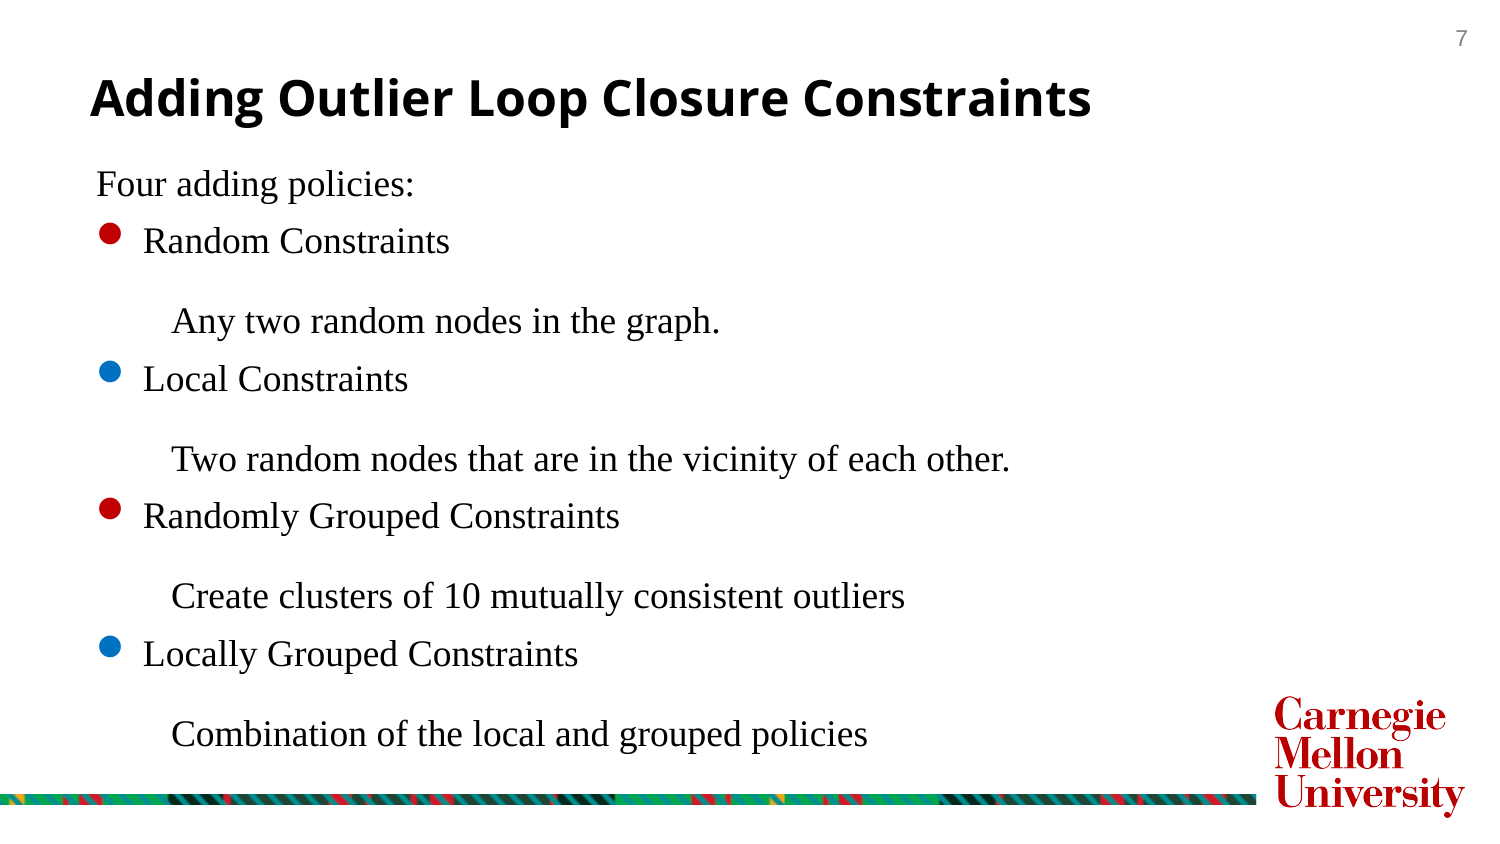

# Adding Outlier Loop Closure Constraints
Four adding policies:
Random Constraints
Any two random nodes in the graph.
Local Constraints
Two random nodes that are in the vicinity of each other.
Randomly Grouped Constraints
Create clusters of 10 mutually consistent outliers
Locally Grouped Constraints
Combination of the local and grouped policies